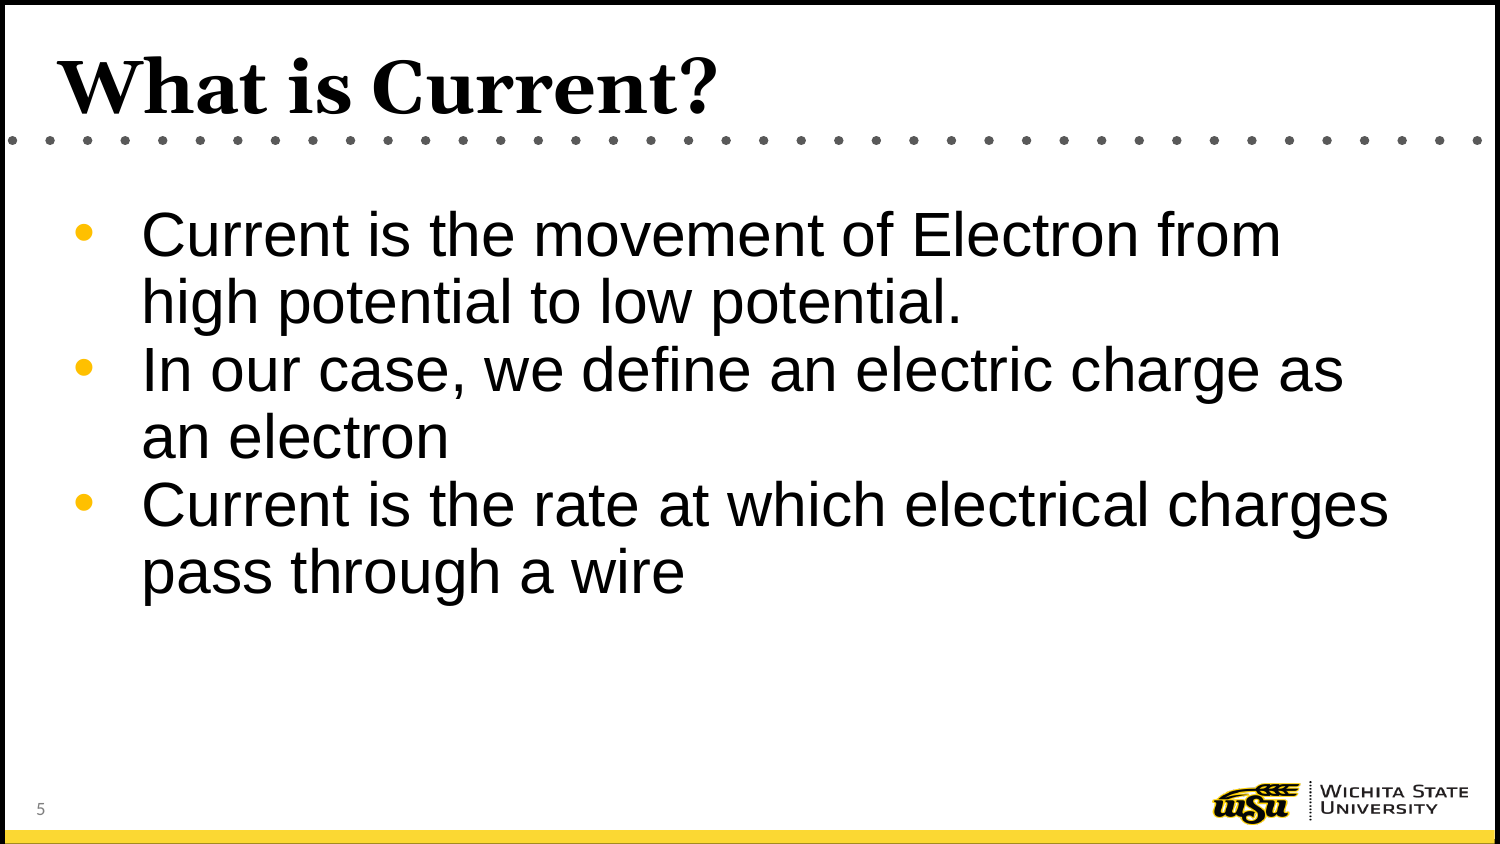

# What is Current?
Current is the movement of Electron from high potential to low potential.
In our case, we define an electric charge as an electron
Current is the rate at which electrical charges pass through a wire